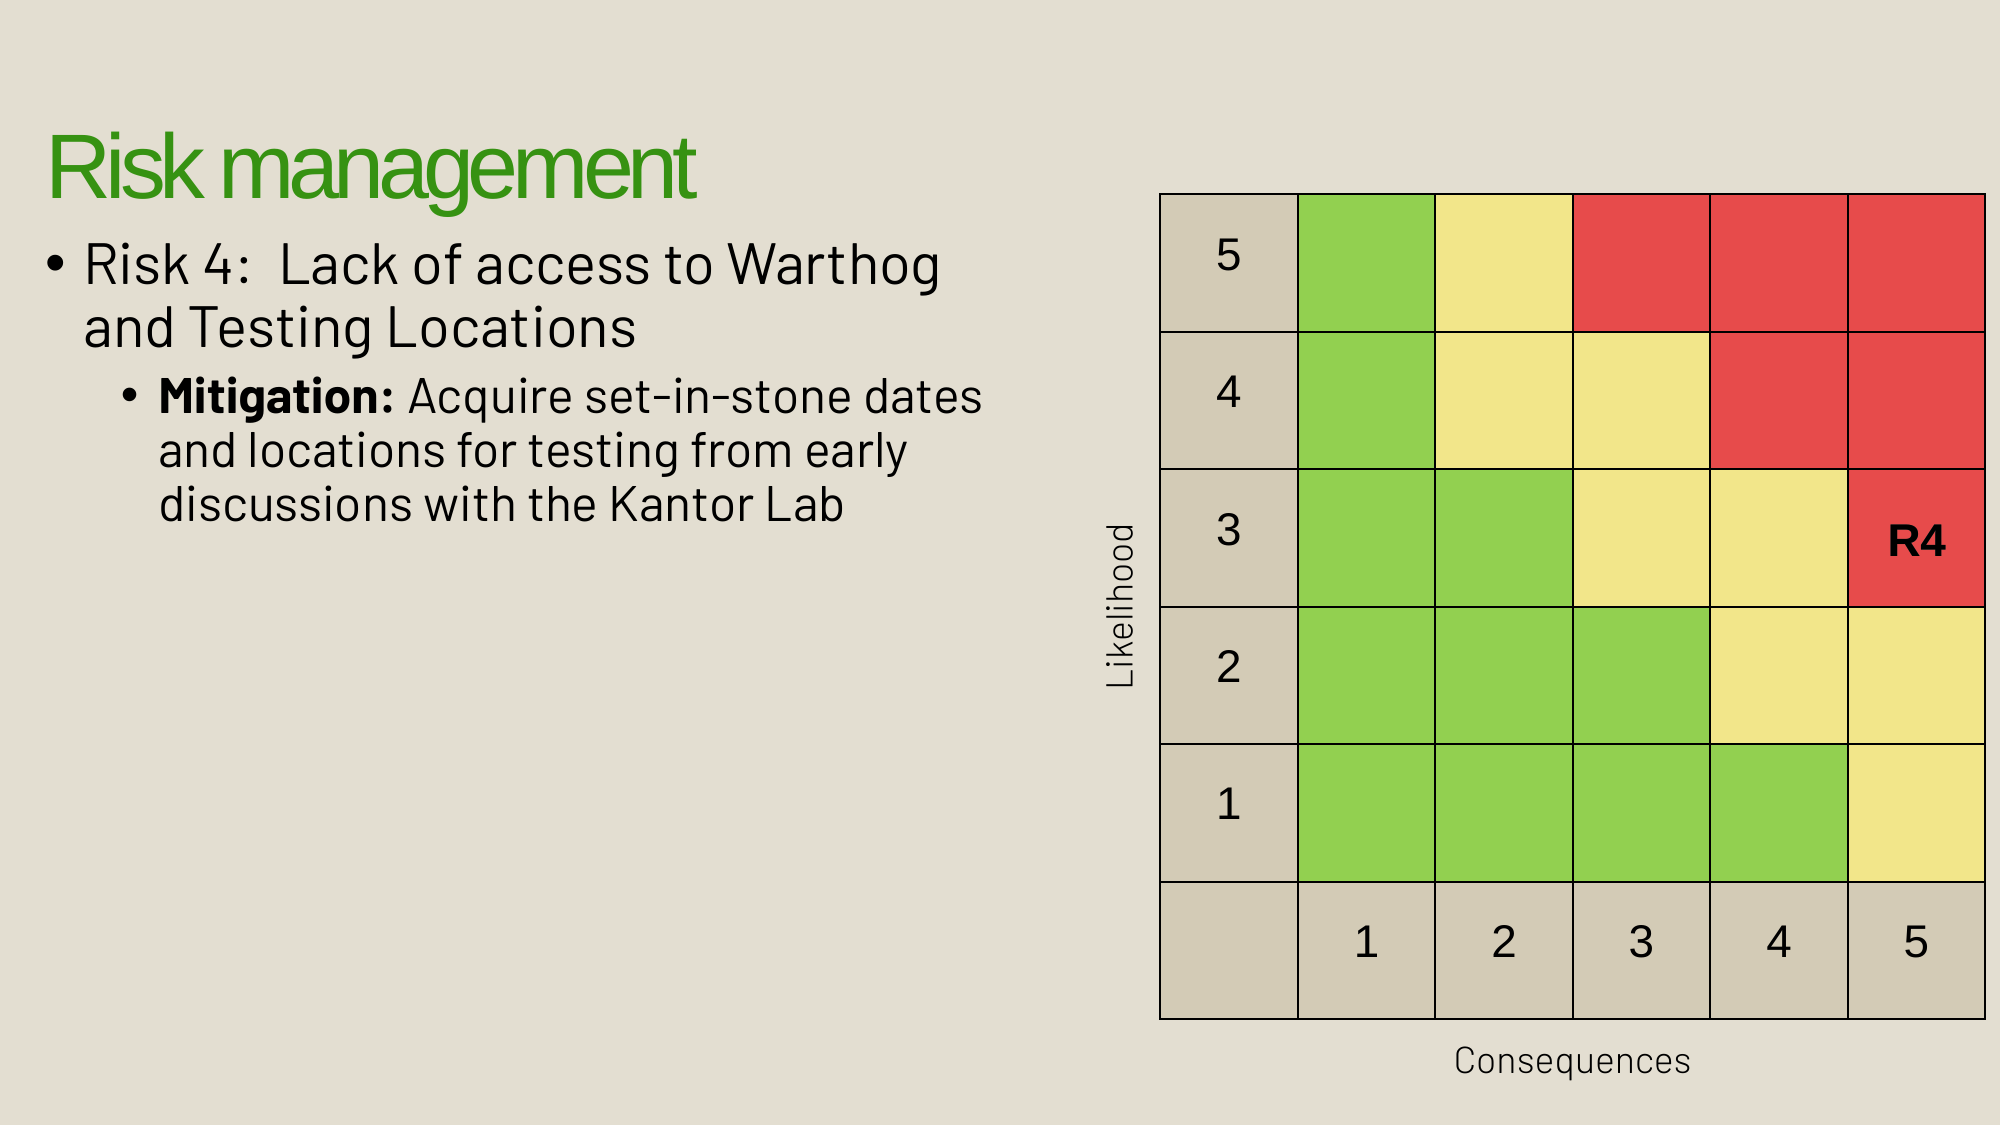

# Risk management
| 5 |  |  |  |  |  |
| --- | --- | --- | --- | --- | --- |
| 4 |  |  |  |  |  |
| 3 |  |  |  |  |  |
| 2 |  |  |  |  |  |
| 1 |  |  |  |  |  |
|  | 1 | 2 | 3 | 4 | 5 |
Risk 4:  Lack of access to Warthog and Testing Locations
Mitigation: Acquire set-in-stone dates and locations for testing from early discussions with the Kantor Lab

R4
R4
Likelihood
Consequences